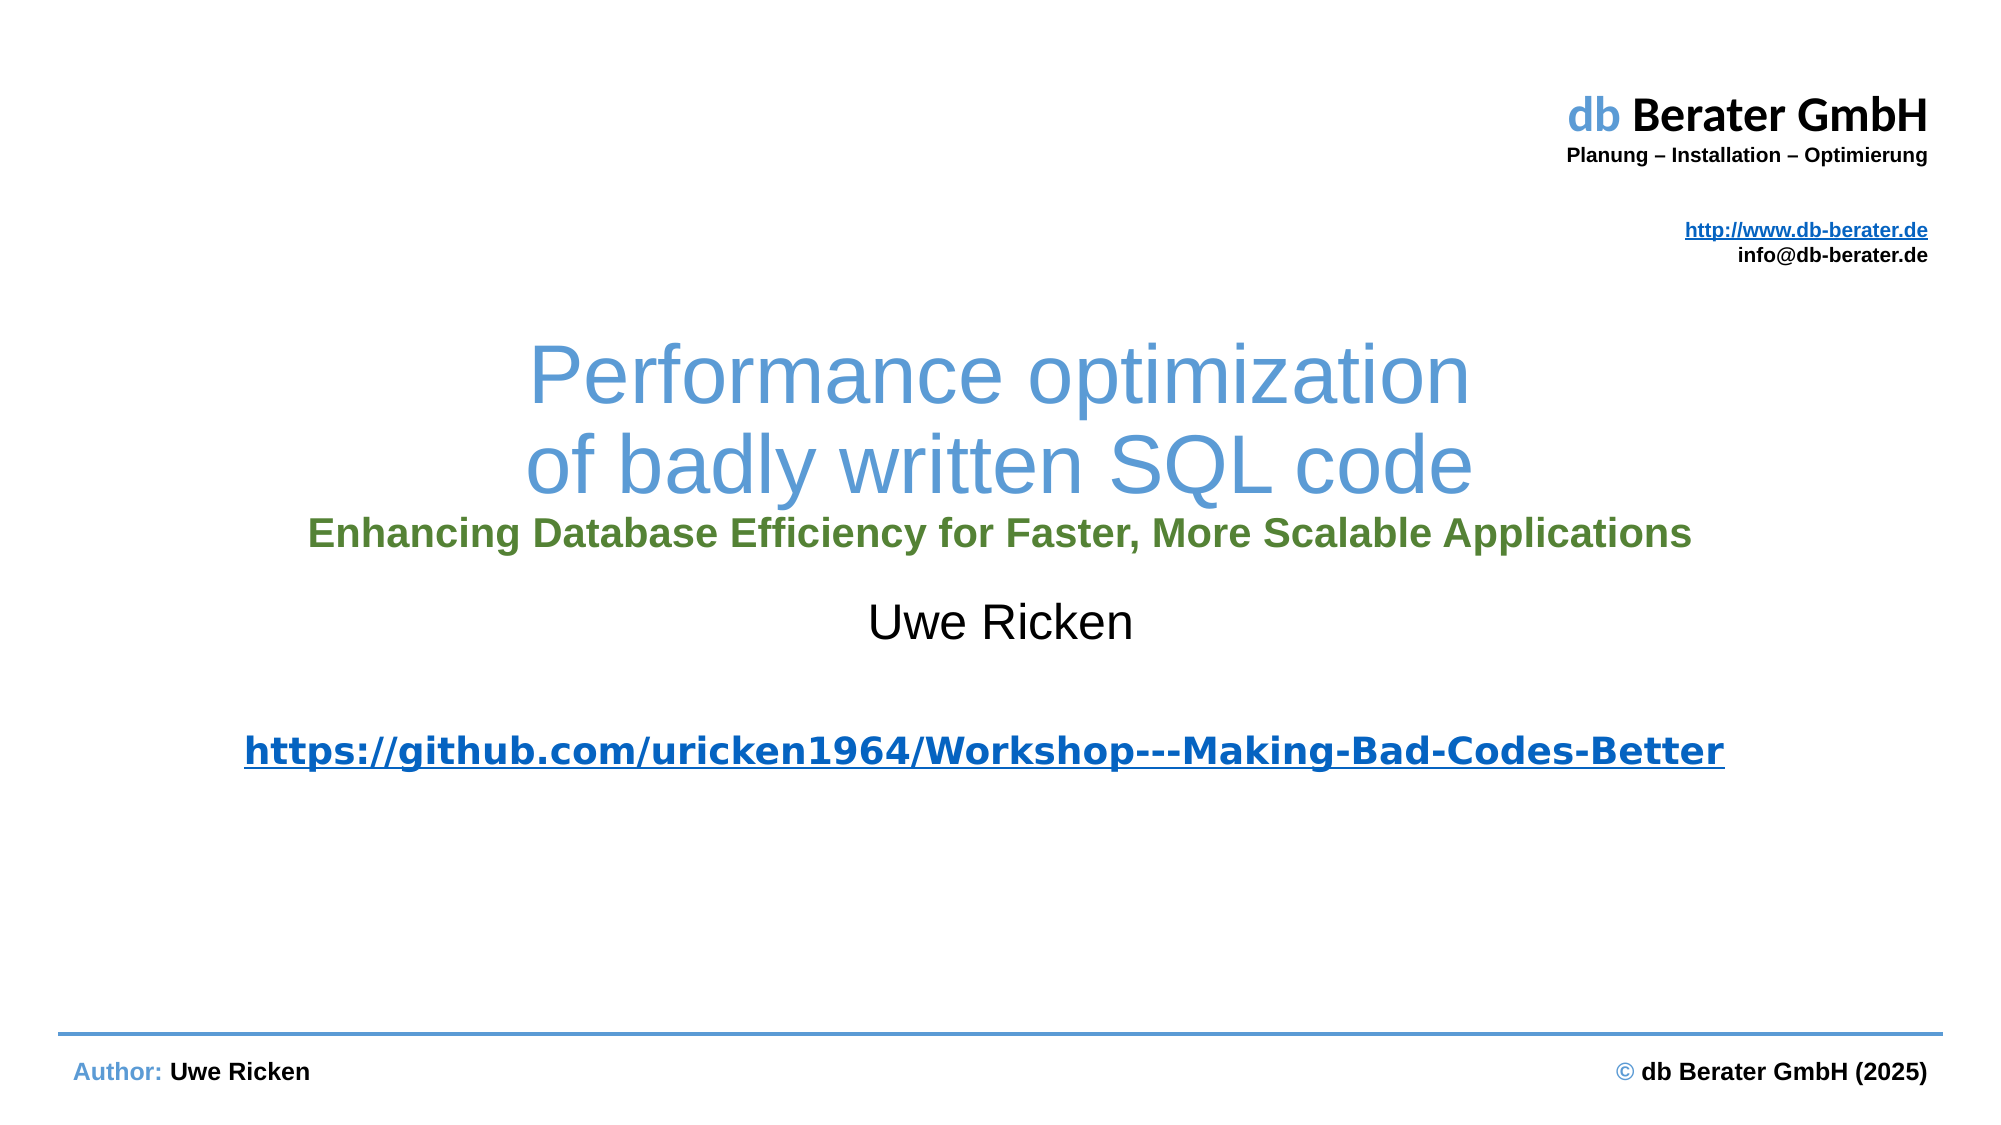

# Performance optimization of badly written SQL code Enhancing Database Efficiency for Faster, More Scalable Applications
Uwe Ricken
https://github.com/uricken1964/Workshop---Making-Bad-Codes-Better